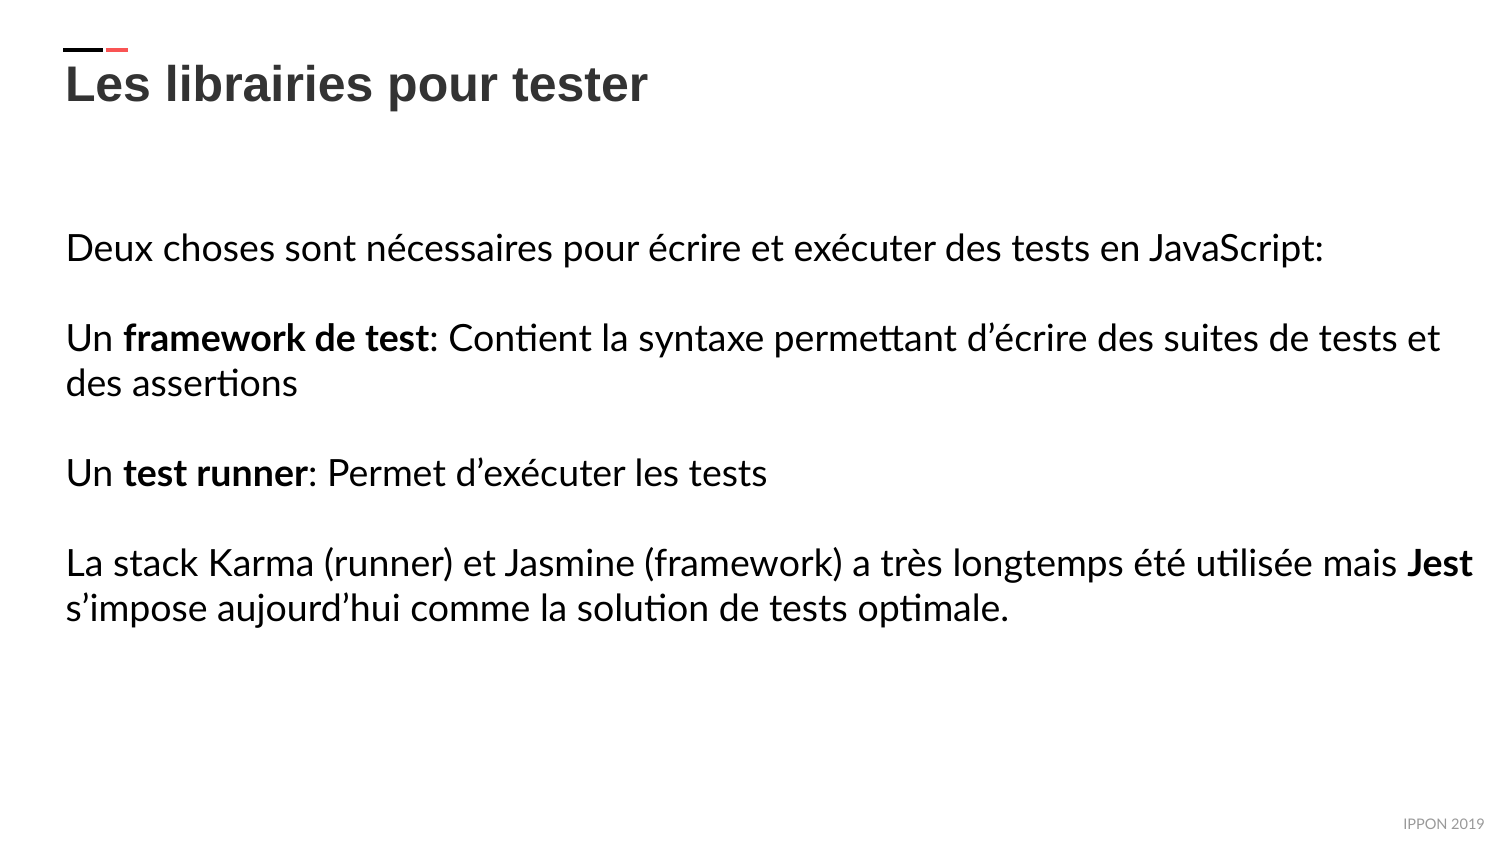

Les librairies pour tester

Deux choses sont nécessaires pour écrire et exécuter des tests en JavaScript:

Un framework de test: Contient la syntaxe permettant d’écrire des suites de tests et des assertions

Un test runner: Permet d’exécuter les tests

La stack Karma (runner) et Jasmine (framework) a très longtemps été utilisée mais Jest s’impose aujourd’hui comme la solution de tests optimale.